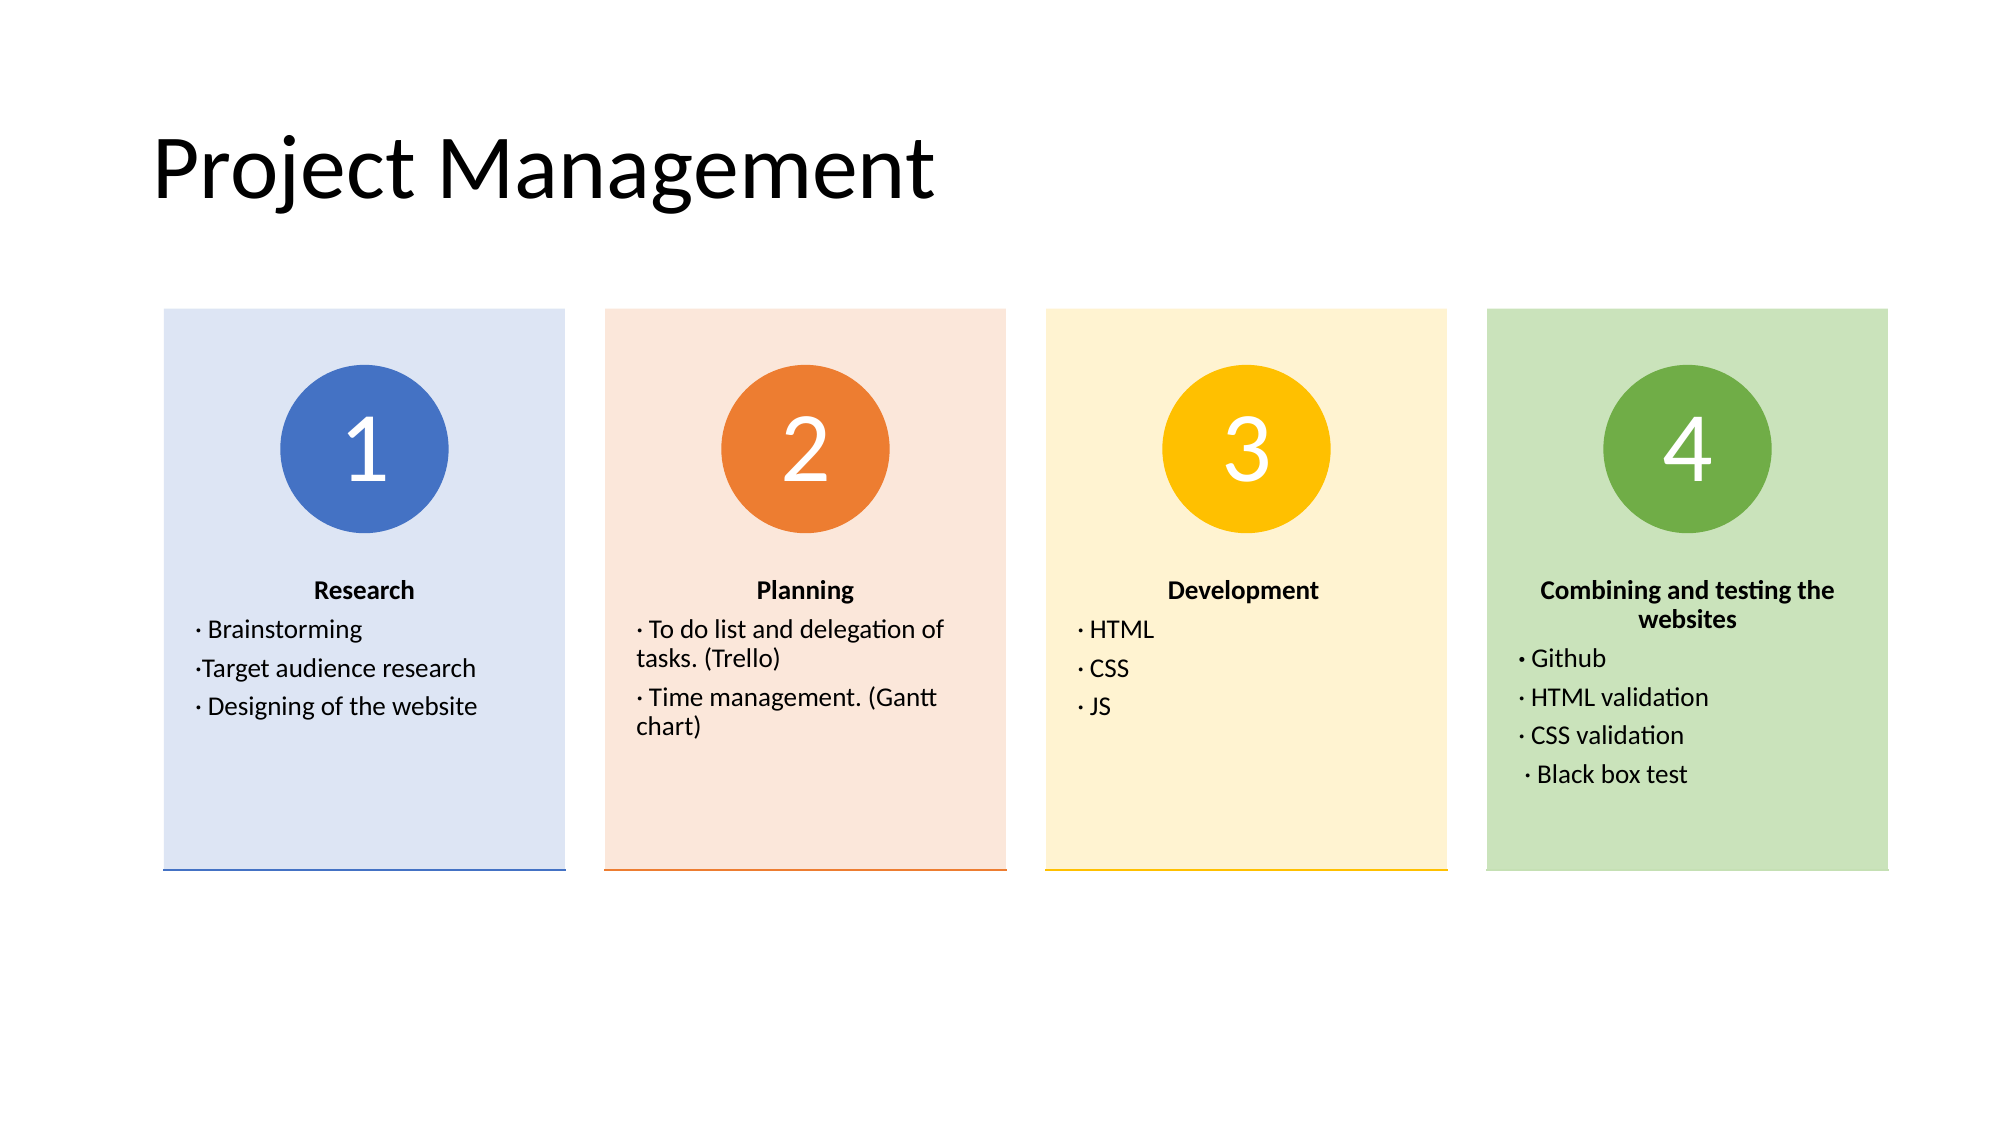

# Project Management
Research
· Brainstorming
·Target audience research
· Designing of the website
1
Planning
· To do list and delegation of tasks. (Trello)
· Time management. (Gantt chart)
2
Development
· HTML
· CSS
· JS

3
Combining and testing the websites
· Github
· HTML validation
· CSS validation
 · Black box test
4